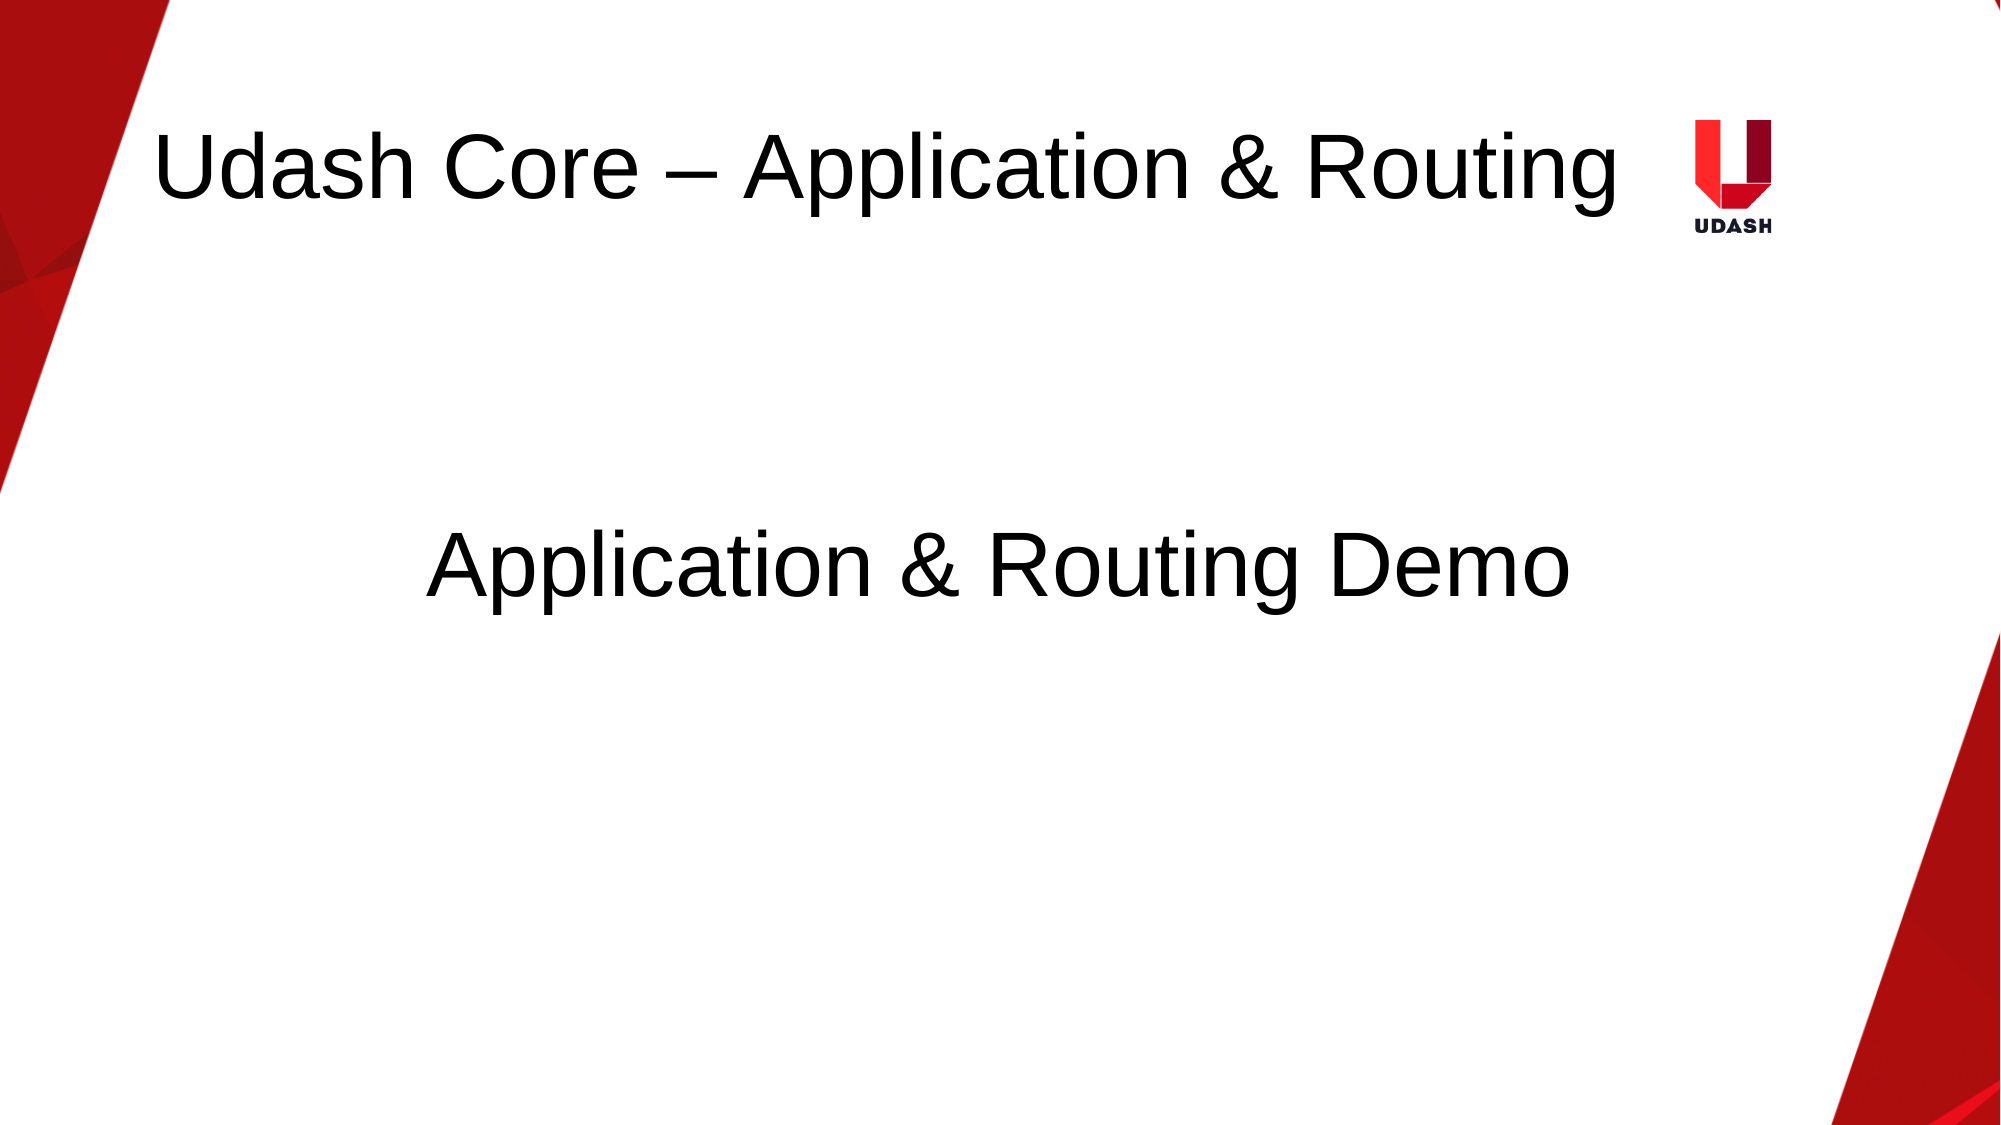

# Udash Core – Application & Routing
Application & Routing Demo